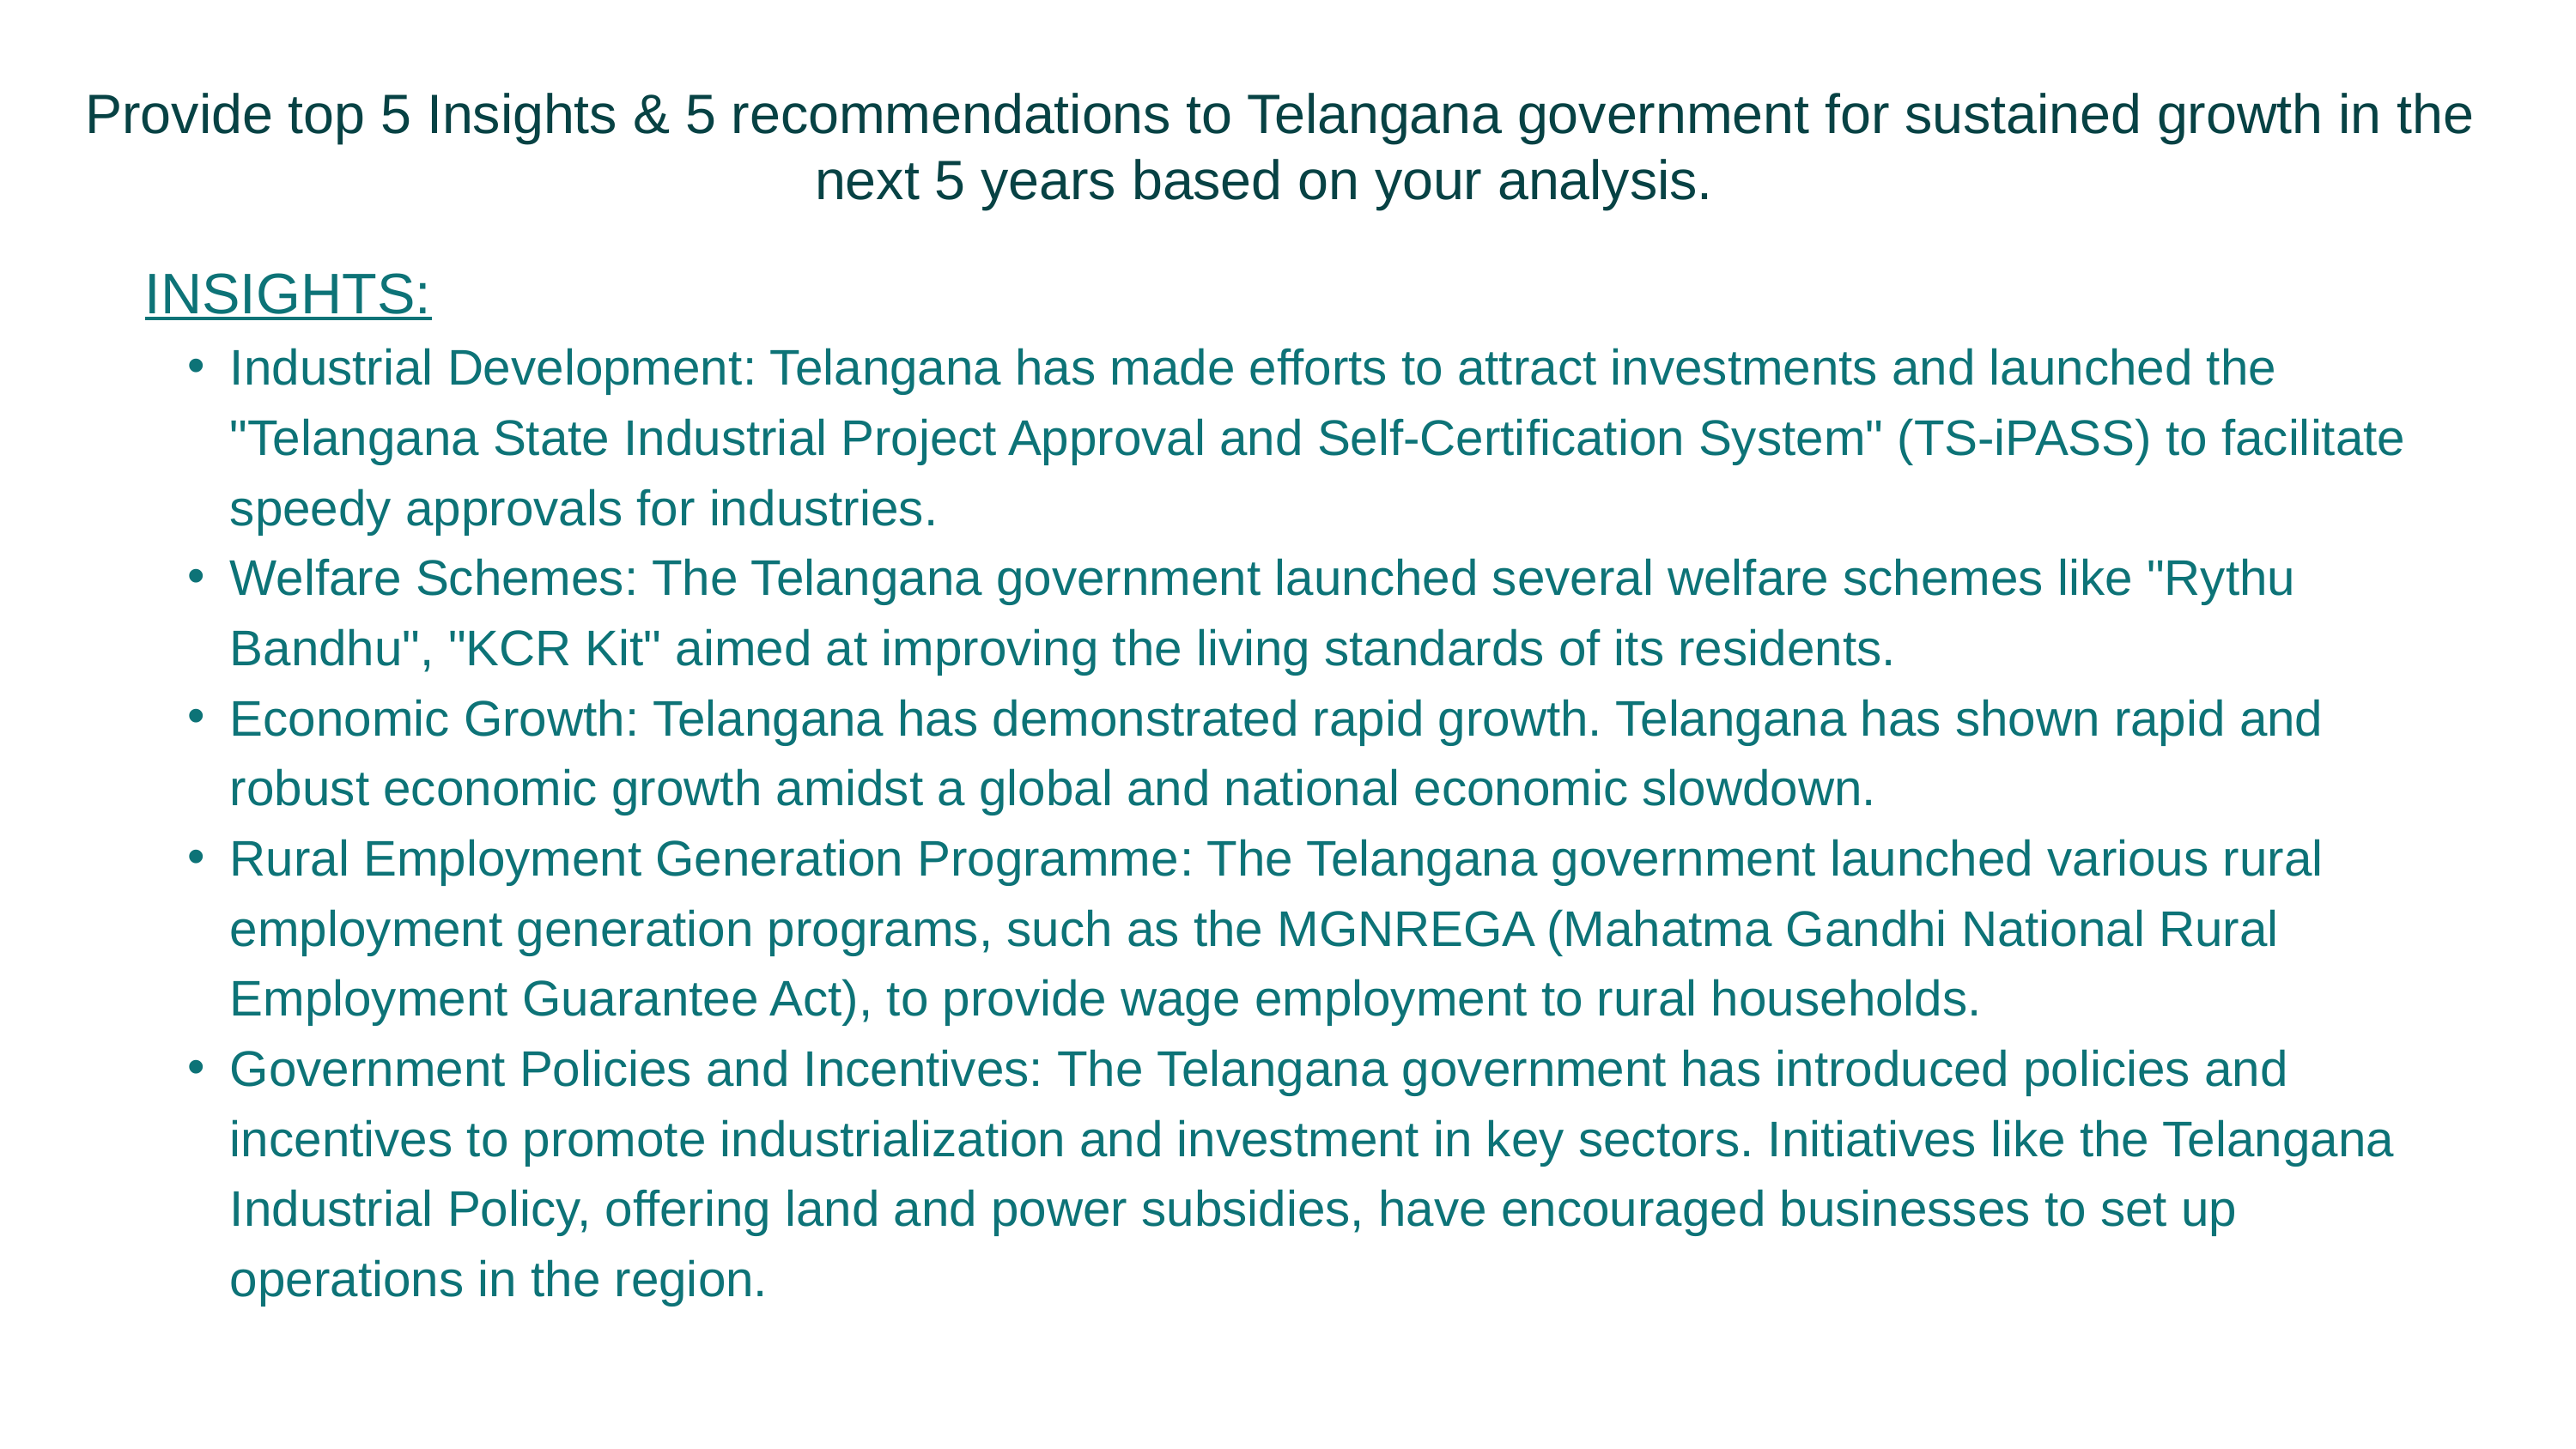

Provide top 5 Insights & 5 recommendations to Telangana government for sustained growth in the next 5 years based on your analysis.
INSIGHTS:
Industrial Development: Telangana has made efforts to attract investments and launched the "Telangana State Industrial Project Approval and Self-Certification System" (TS-iPASS) to facilitate speedy approvals for industries.
Welfare Schemes: The Telangana government launched several welfare schemes like "Rythu Bandhu", "KCR Kit" aimed at improving the living standards of its residents.
Economic Growth: Telangana has demonstrated rapid growth. Telangana has shown rapid and robust economic growth amidst a global and national economic slowdown.
Rural Employment Generation Programme: The Telangana government launched various rural employment generation programs, such as the MGNREGA (Mahatma Gandhi National Rural Employment Guarantee Act), to provide wage employment to rural households.
Government Policies and Incentives: The Telangana government has introduced policies and incentives to promote industrialization and investment in key sectors. Initiatives like the Telangana Industrial Policy, offering land and power subsidies, have encouraged businesses to set up operations in the region.